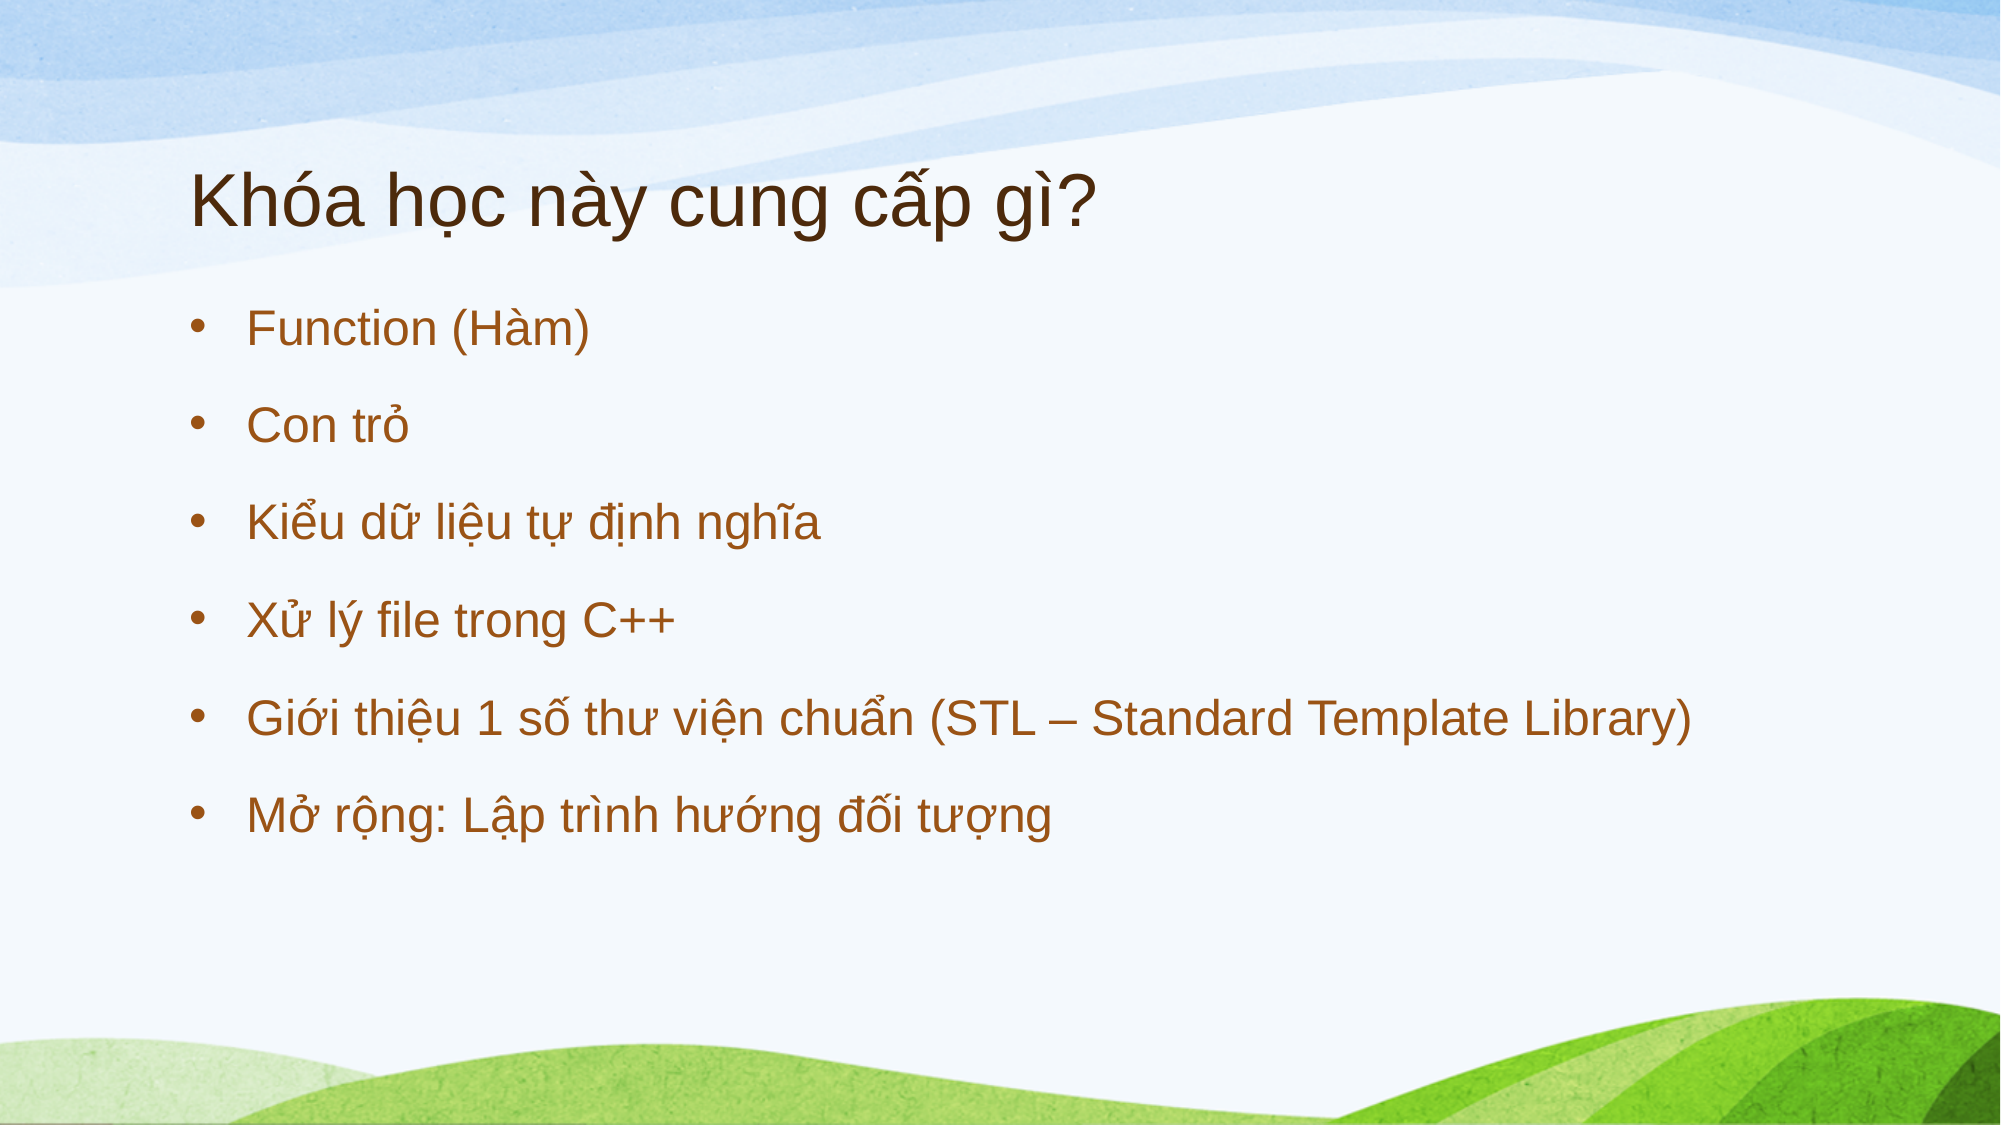

# Khóa học này cung cấp gì?
Function (Hàm)
Con trỏ
Kiểu dữ liệu tự định nghĩa
Xử lý file trong C++
Giới thiệu 1 số thư viện chuẩn (STL – Standard Template Library)
Mở rộng: Lập trình hướng đối tượng